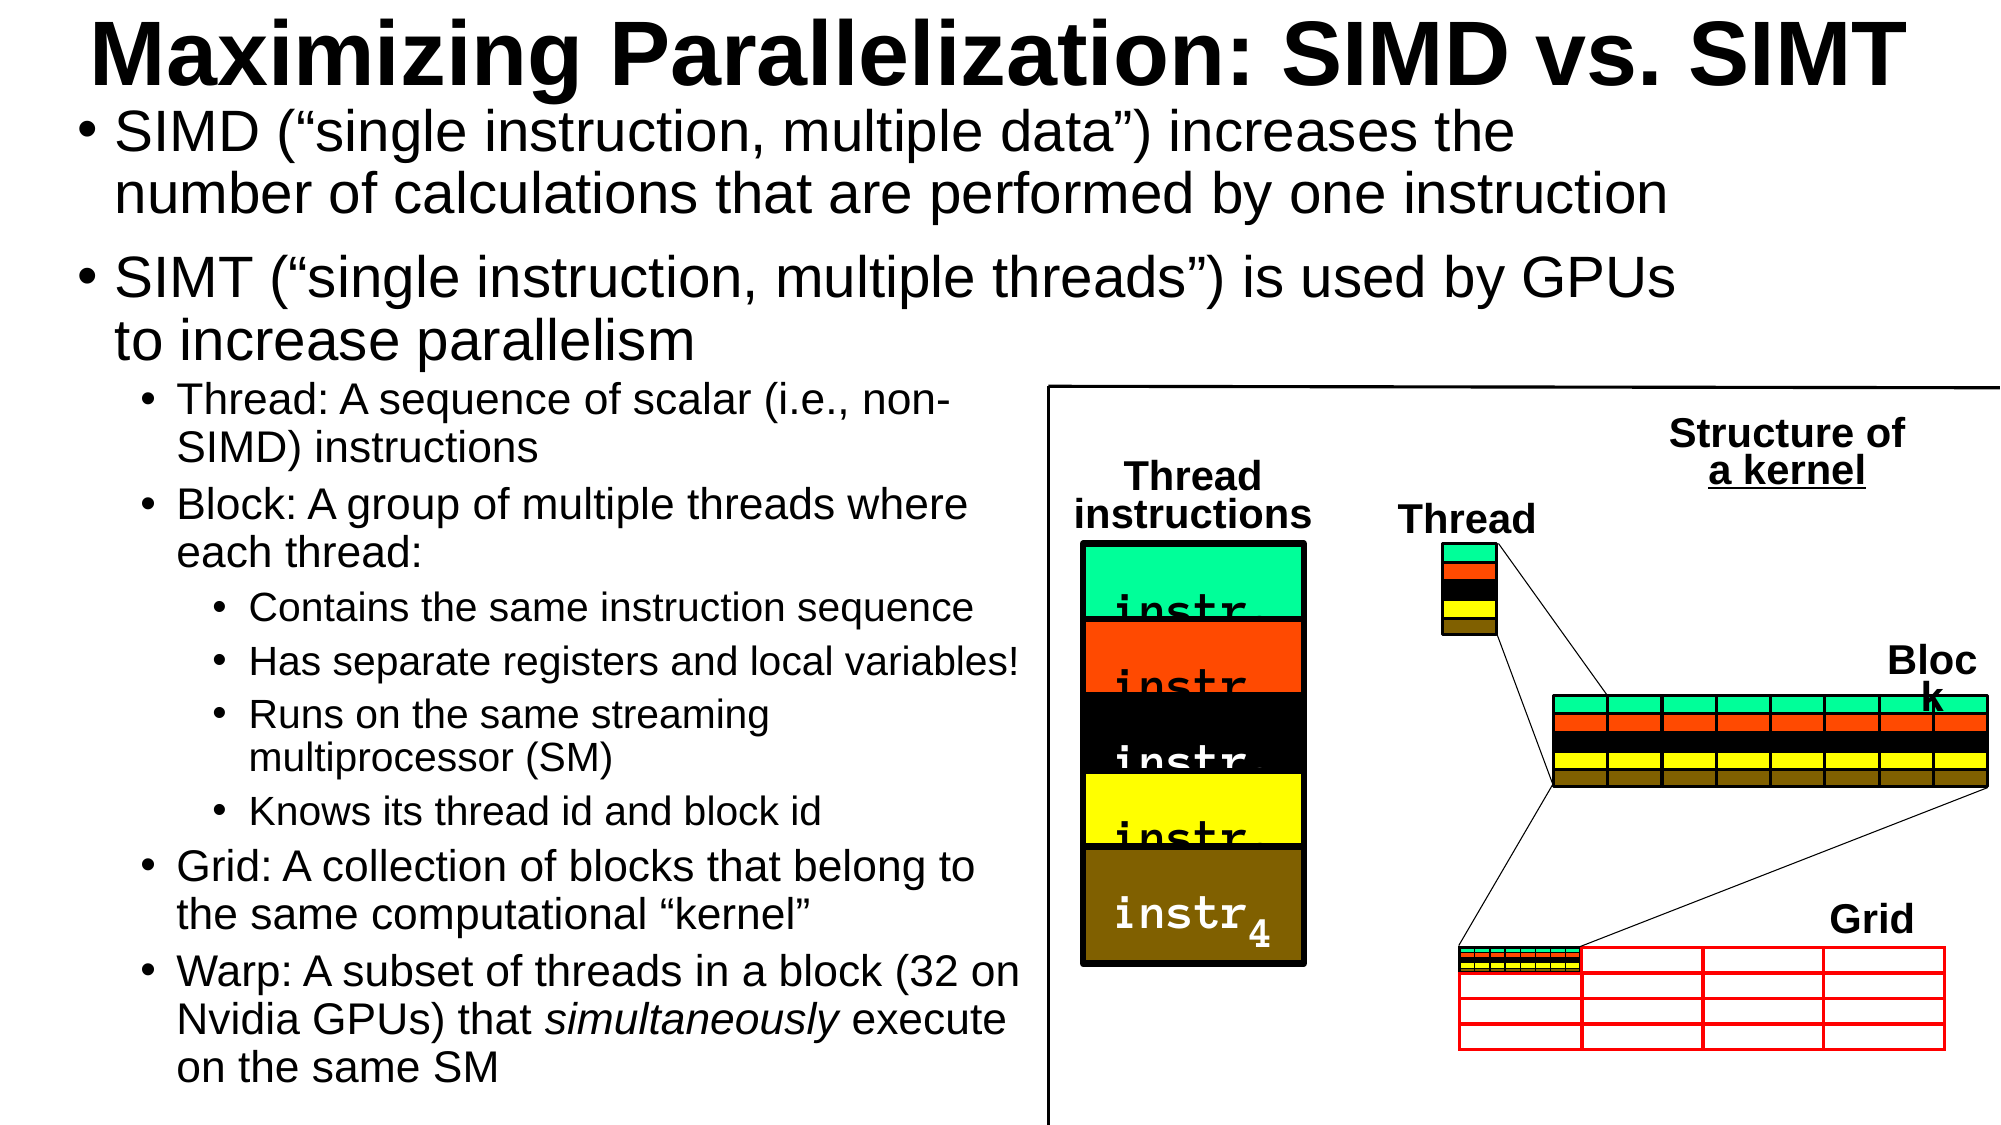

# Maximizing Parallelization: SIMD vs. SIMT
SIMD (“single instruction, multiple data”) increases the number of calculations that are performed by one instruction
SIMT (“single instruction, multiple threads”) is used by GPUs to increase parallelism
Thread: A sequence of scalar (i.e., non-SIMD) instructions
Block: A group of multiple threads where each thread:
Contains the same instruction sequence
Has separate registers and local variables!
Runs on the same streaming multiprocessor (SM)
Knows its thread id and block id
Grid: A collection of blocks that belong to the same computational “kernel”
Warp: A subset of threads in a block (32 on Nvidia GPUs) that simultaneously execute on the same SM
Structure of a kernel
Thread instructions
instr0
instr1
instr2
instr3
instr4
Thread

Block

Grid